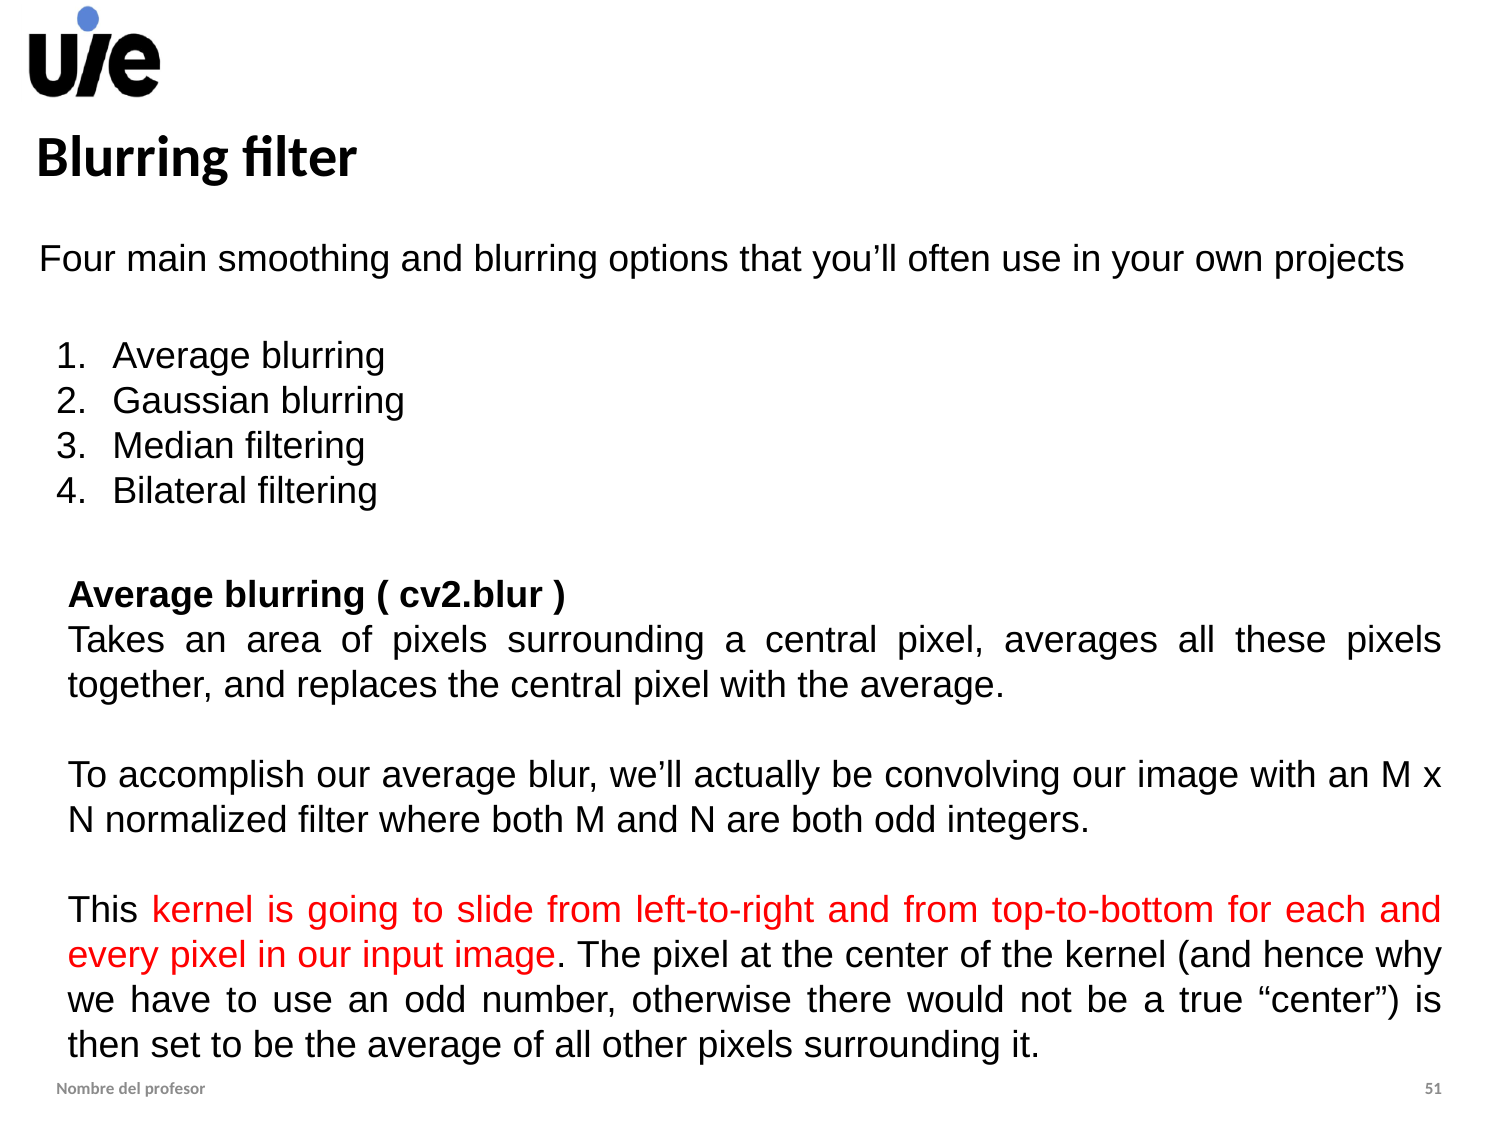

# Blurring filter
Four main smoothing and blurring options that you’ll often use in your own projects
Average blurring
Gaussian blurring
Median filtering
Bilateral filtering
Average blurring ( cv2.blur )
Takes an area of pixels surrounding a central pixel, averages all these pixels together, and replaces the central pixel with the average.

To accomplish our average blur, we’ll actually be convolving our image with an M x N normalized filter where both M and N are both odd integers.

This kernel is going to slide from left-to-right and from top-to-bottom for each and every pixel in our input image. The pixel at the center of the kernel (and hence why we have to use an odd number, otherwise there would not be a true “center”) is then set to be the average of all other pixels surrounding it.
Nombre del profesor
51